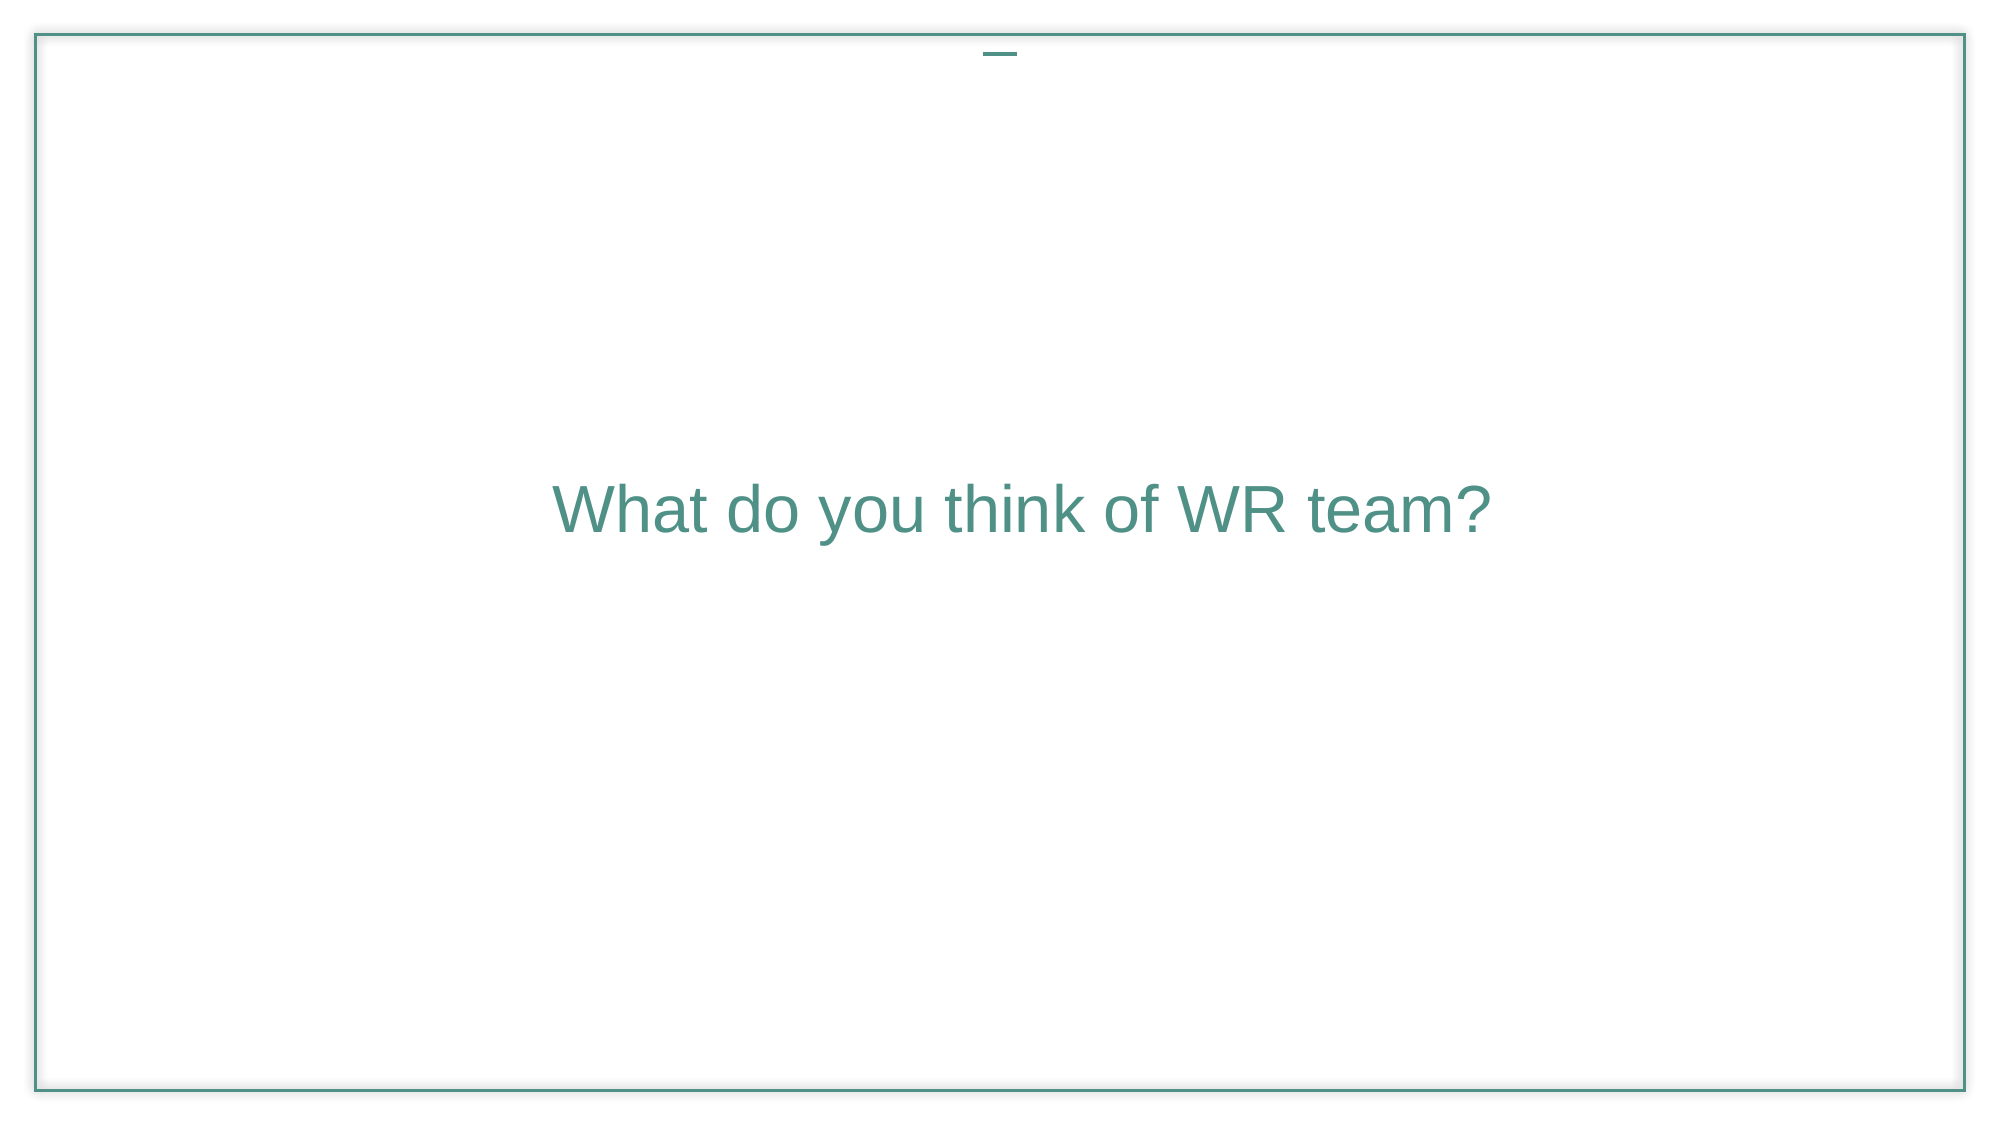

What do you think of WR team?